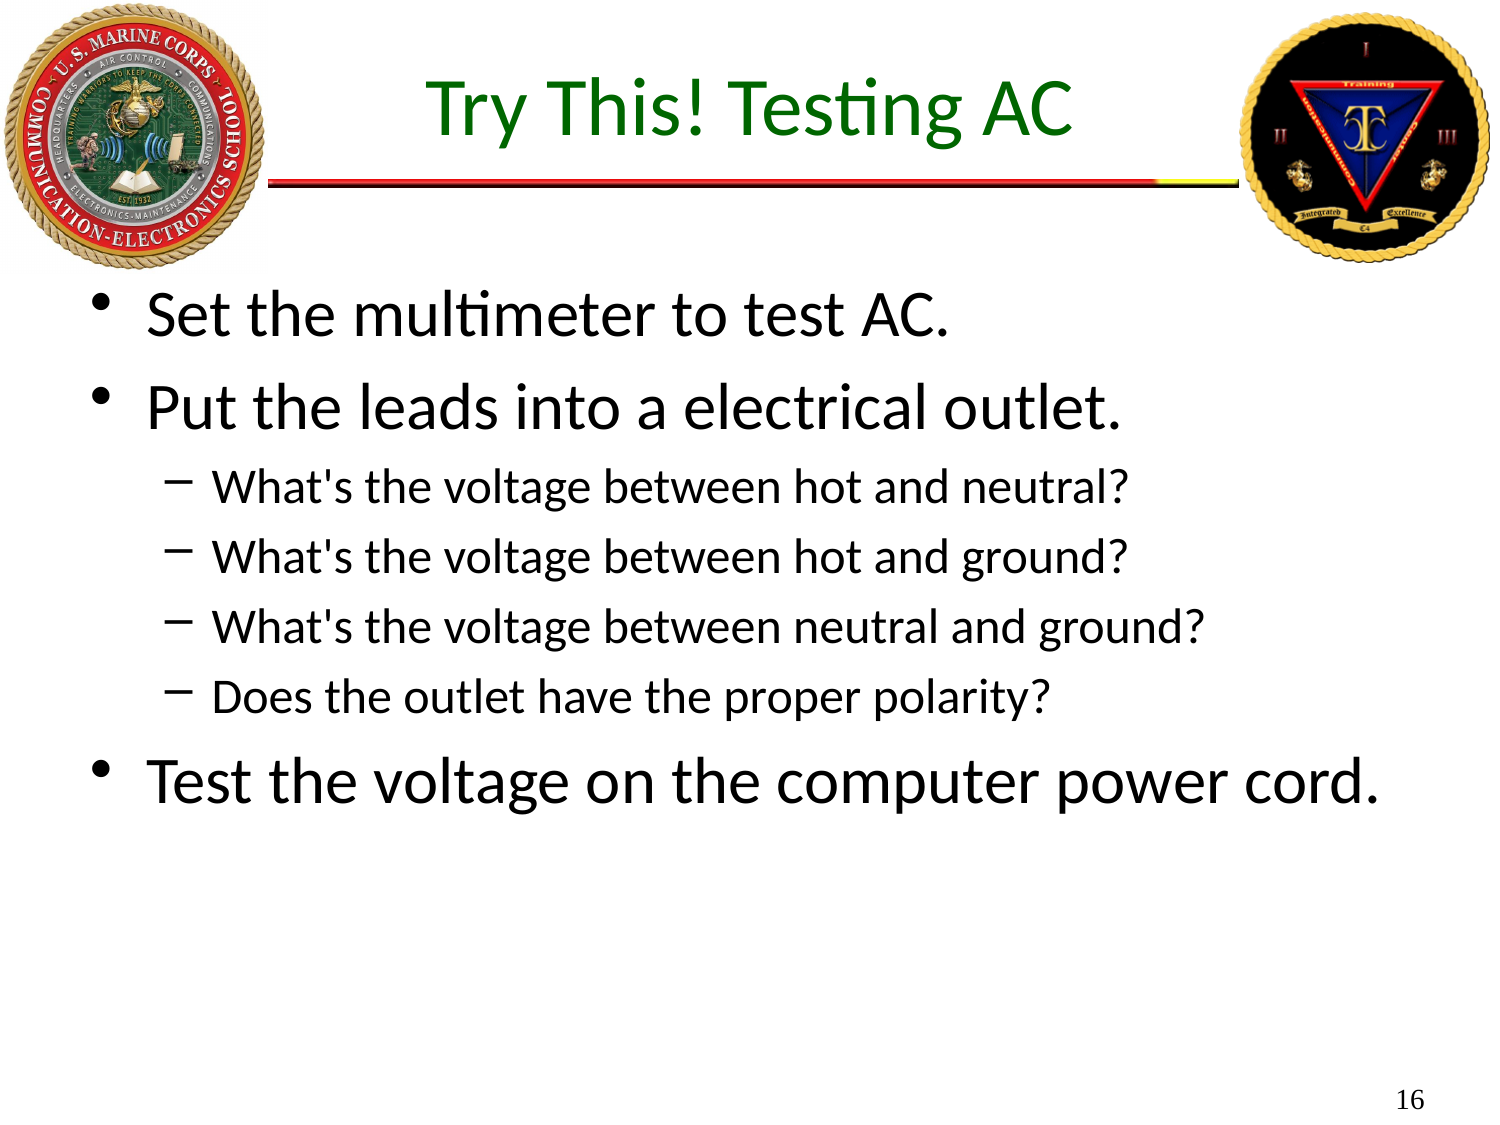

# Try This! Testing AC
Set the multimeter to test AC.
Put the leads into a electrical outlet.
What's the voltage between hot and neutral?
What's the voltage between hot and ground?
What's the voltage between neutral and ground?
Does the outlet have the proper polarity?
Test the voltage on the computer power cord.